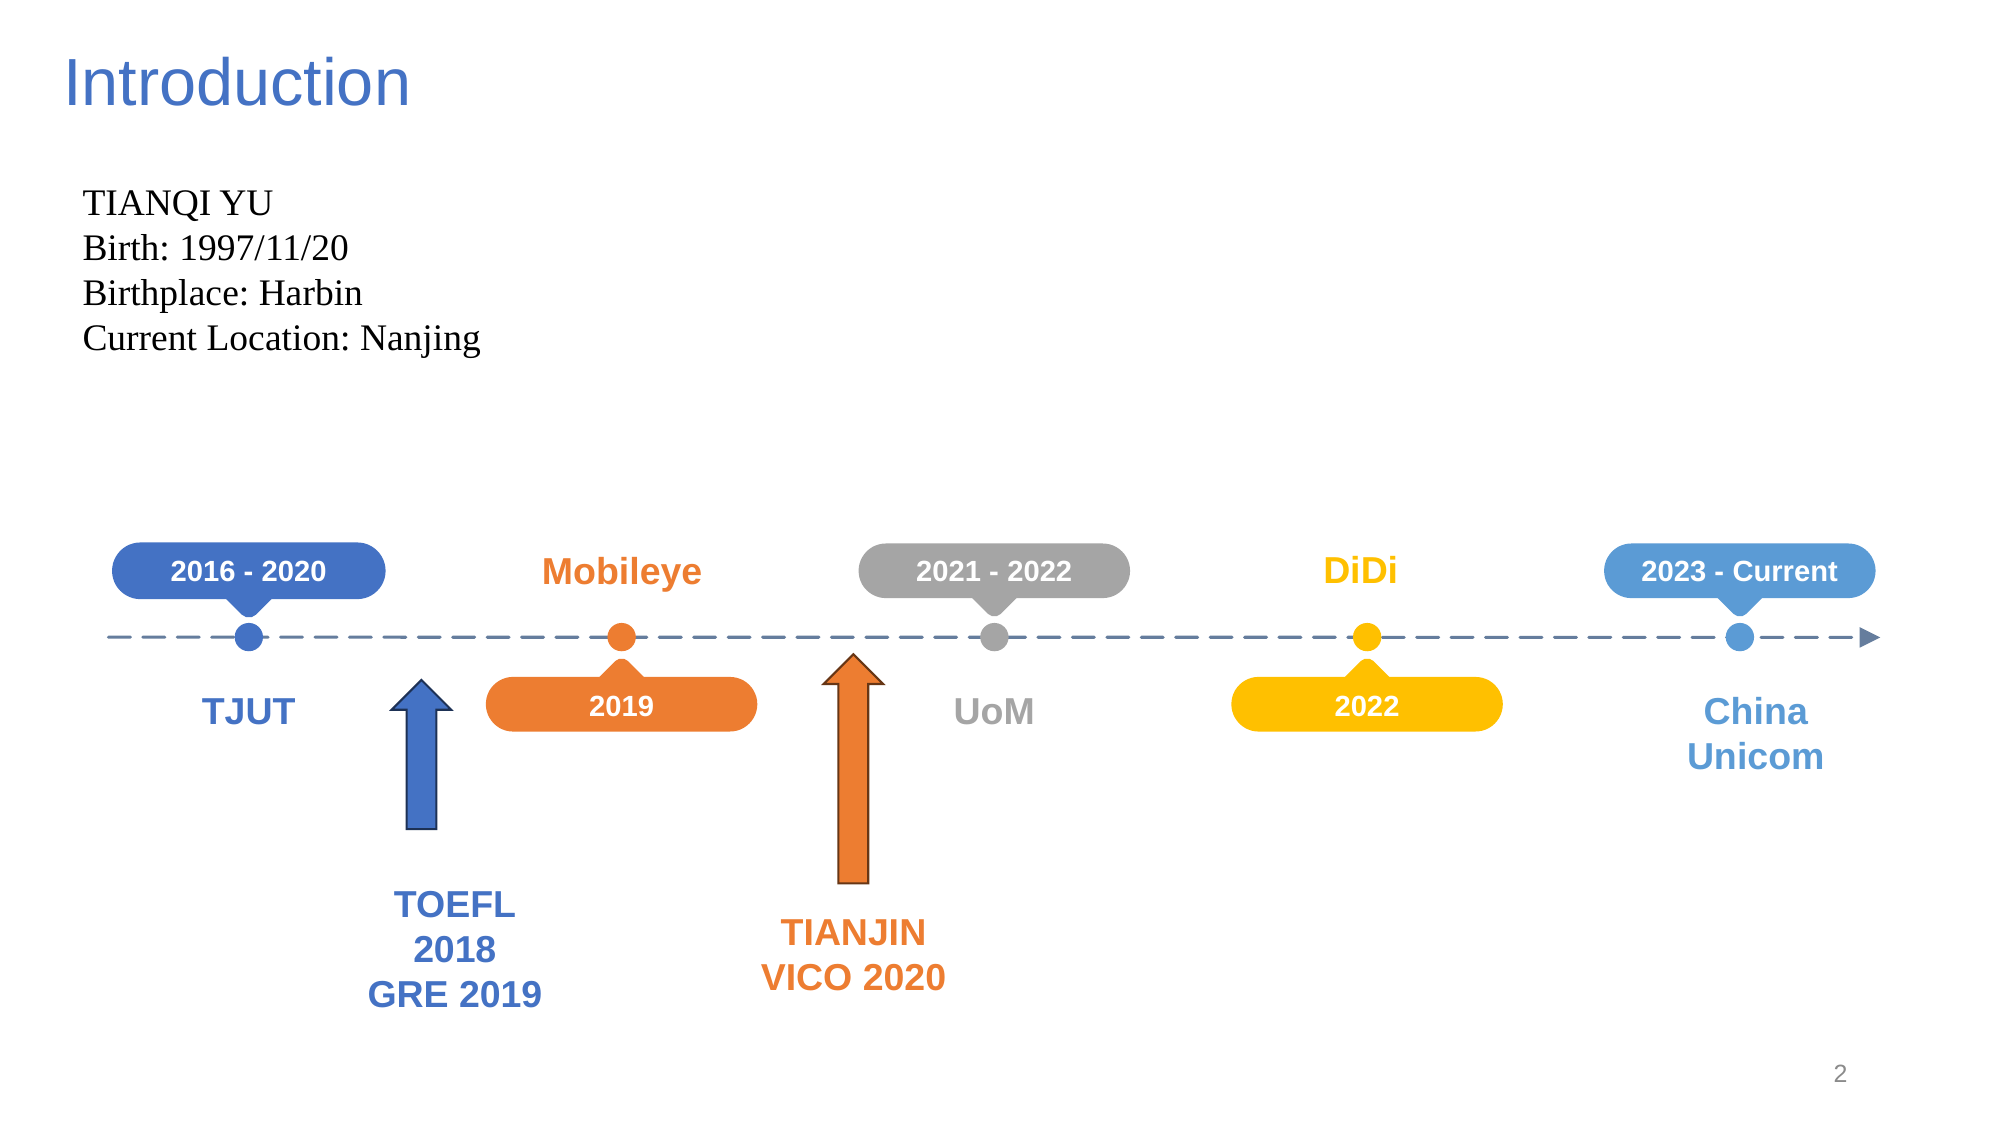

Introduction
TIANQI YU
Birth: 1997/11/20
Birthplace: Harbin
Current Location: Nanjing
DiDi

2022
Mobileye

2019

2016 - 2020

TJUT

2021 - 2022

UoM

2023 - Current

China Unicom

TOEFL 2018
GRE 2019
TIANJIN VICO 2020
2